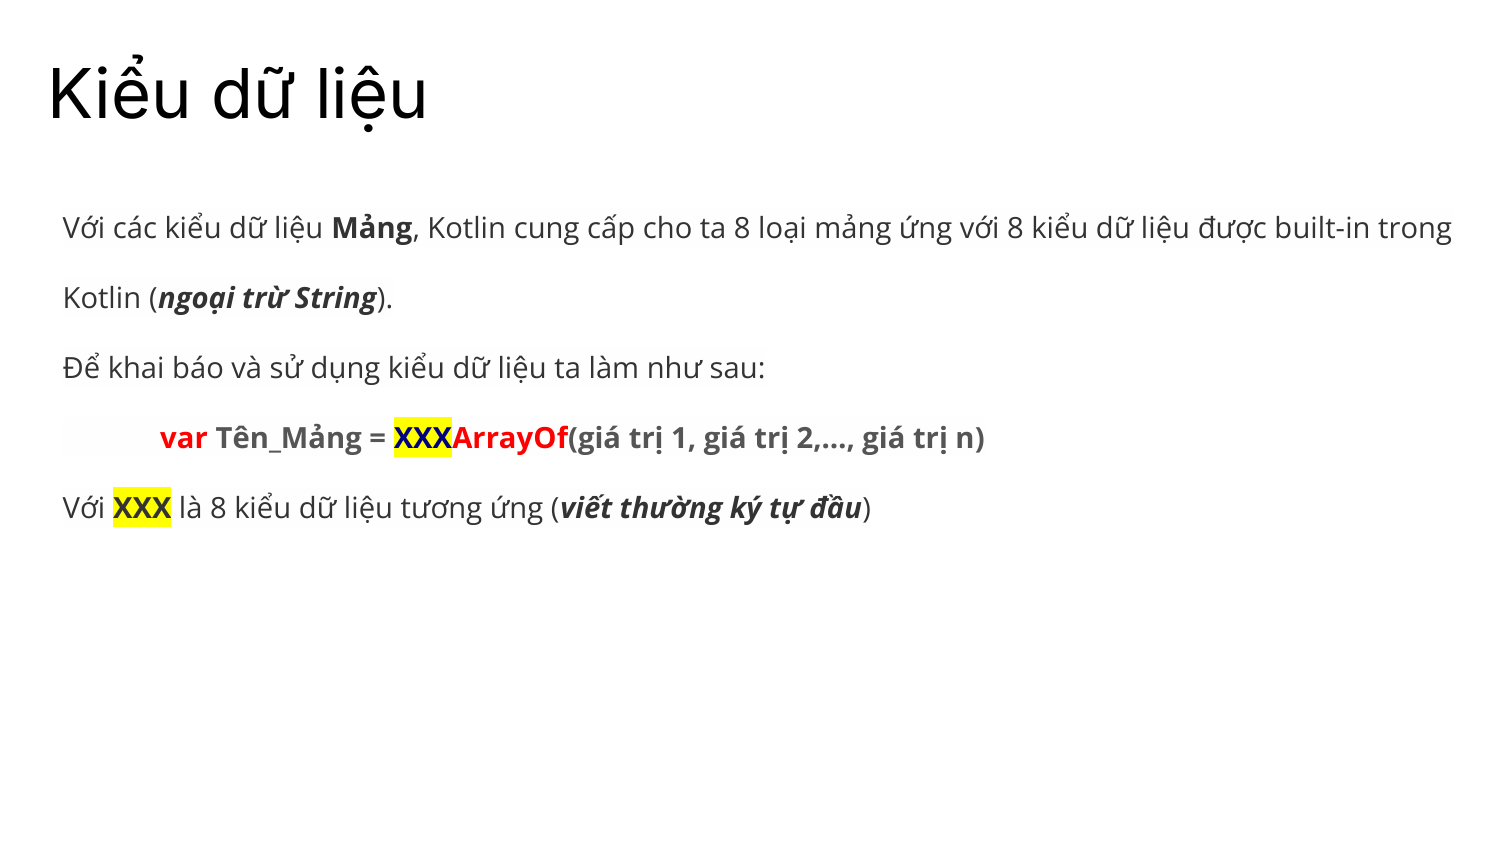

# Kiểu dữ liệu
Với các kiểu dữ liệu Mảng, Kotlin cung cấp cho ta 8 loại mảng ứng với 8 kiểu dữ liệu được built-in trong Kotlin (ngoại trừ String).
Để khai báo và sử dụng kiểu dữ liệu ta làm như sau:
             var Tên_Mảng = XXXArrayOf(giá trị 1, giá trị 2,…, giá trị n)
Với XXX là 8 kiểu dữ liệu tương ứng (viết thường ký tự đầu)